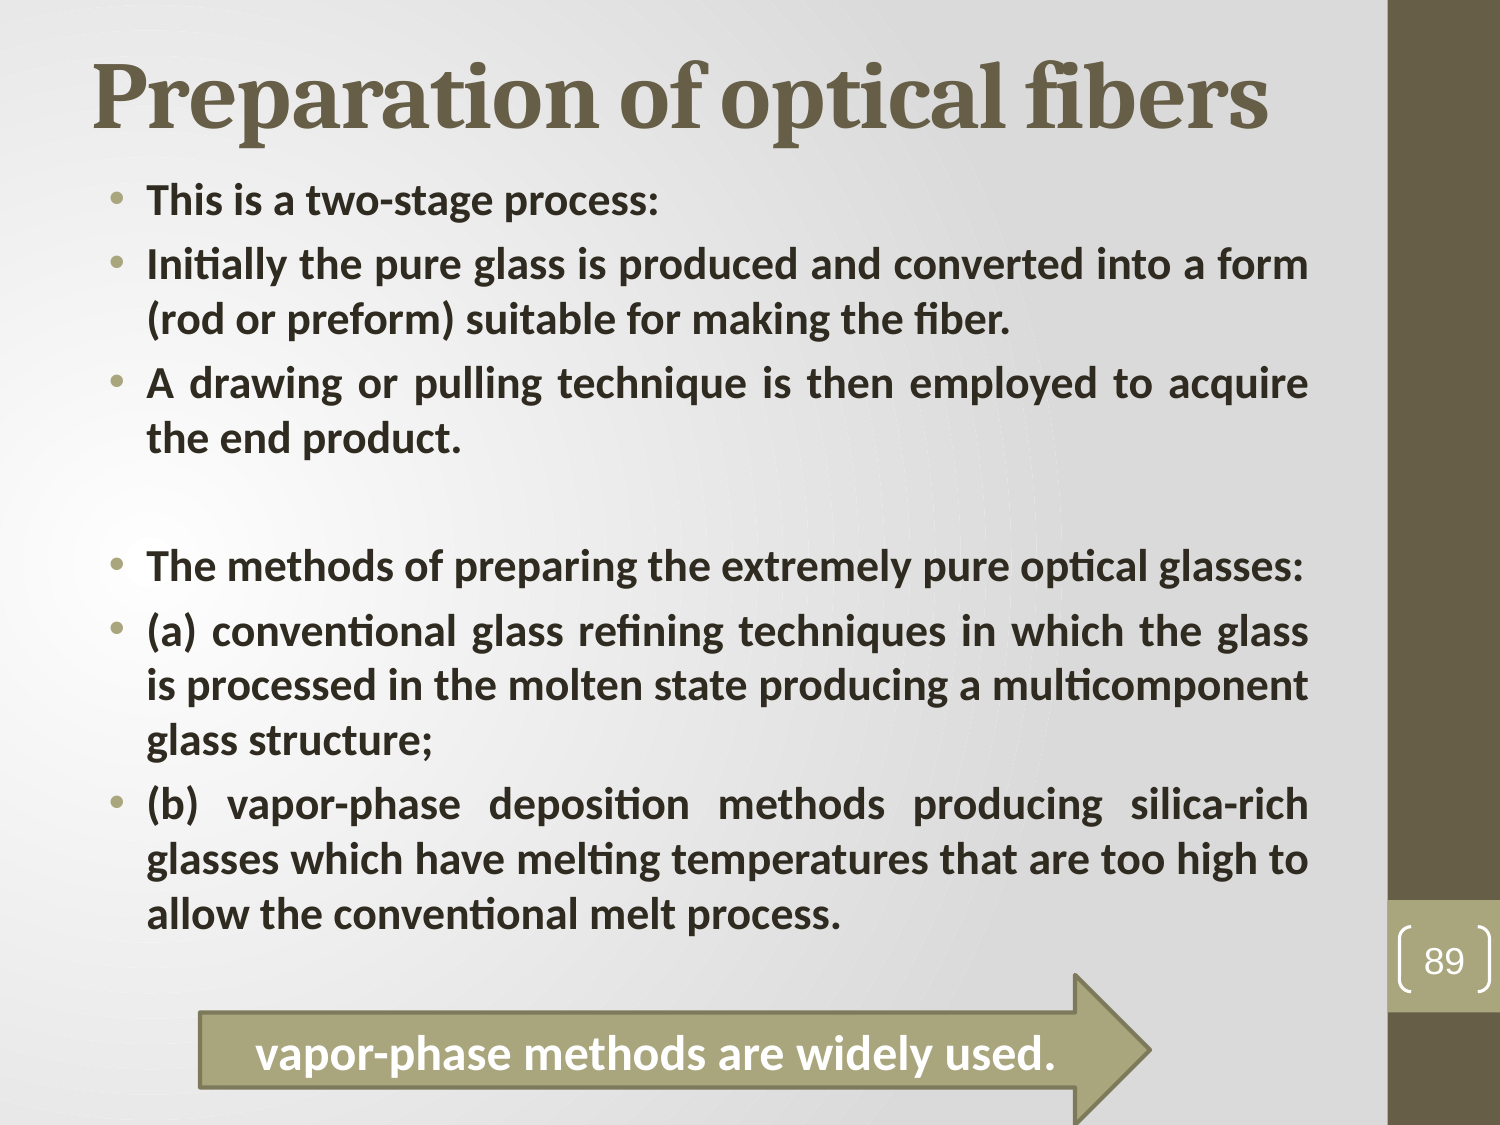

# Preparation of optical fibers
This is a two-stage process:
Initially the pure glass is produced and converted into a form (rod or preform) suitable for making the fiber.
A drawing or pulling technique is then employed to acquire the end product.

The methods of preparing the extremely pure optical glasses:
(a) conventional glass refining techniques in which the glass is processed in the molten state producing a multicomponent glass structure;
(b) vapor-phase deposition methods producing silica-rich glasses which have melting temperatures that are too high to allow the conventional melt process.

89
vapor-phase methods are widely used.